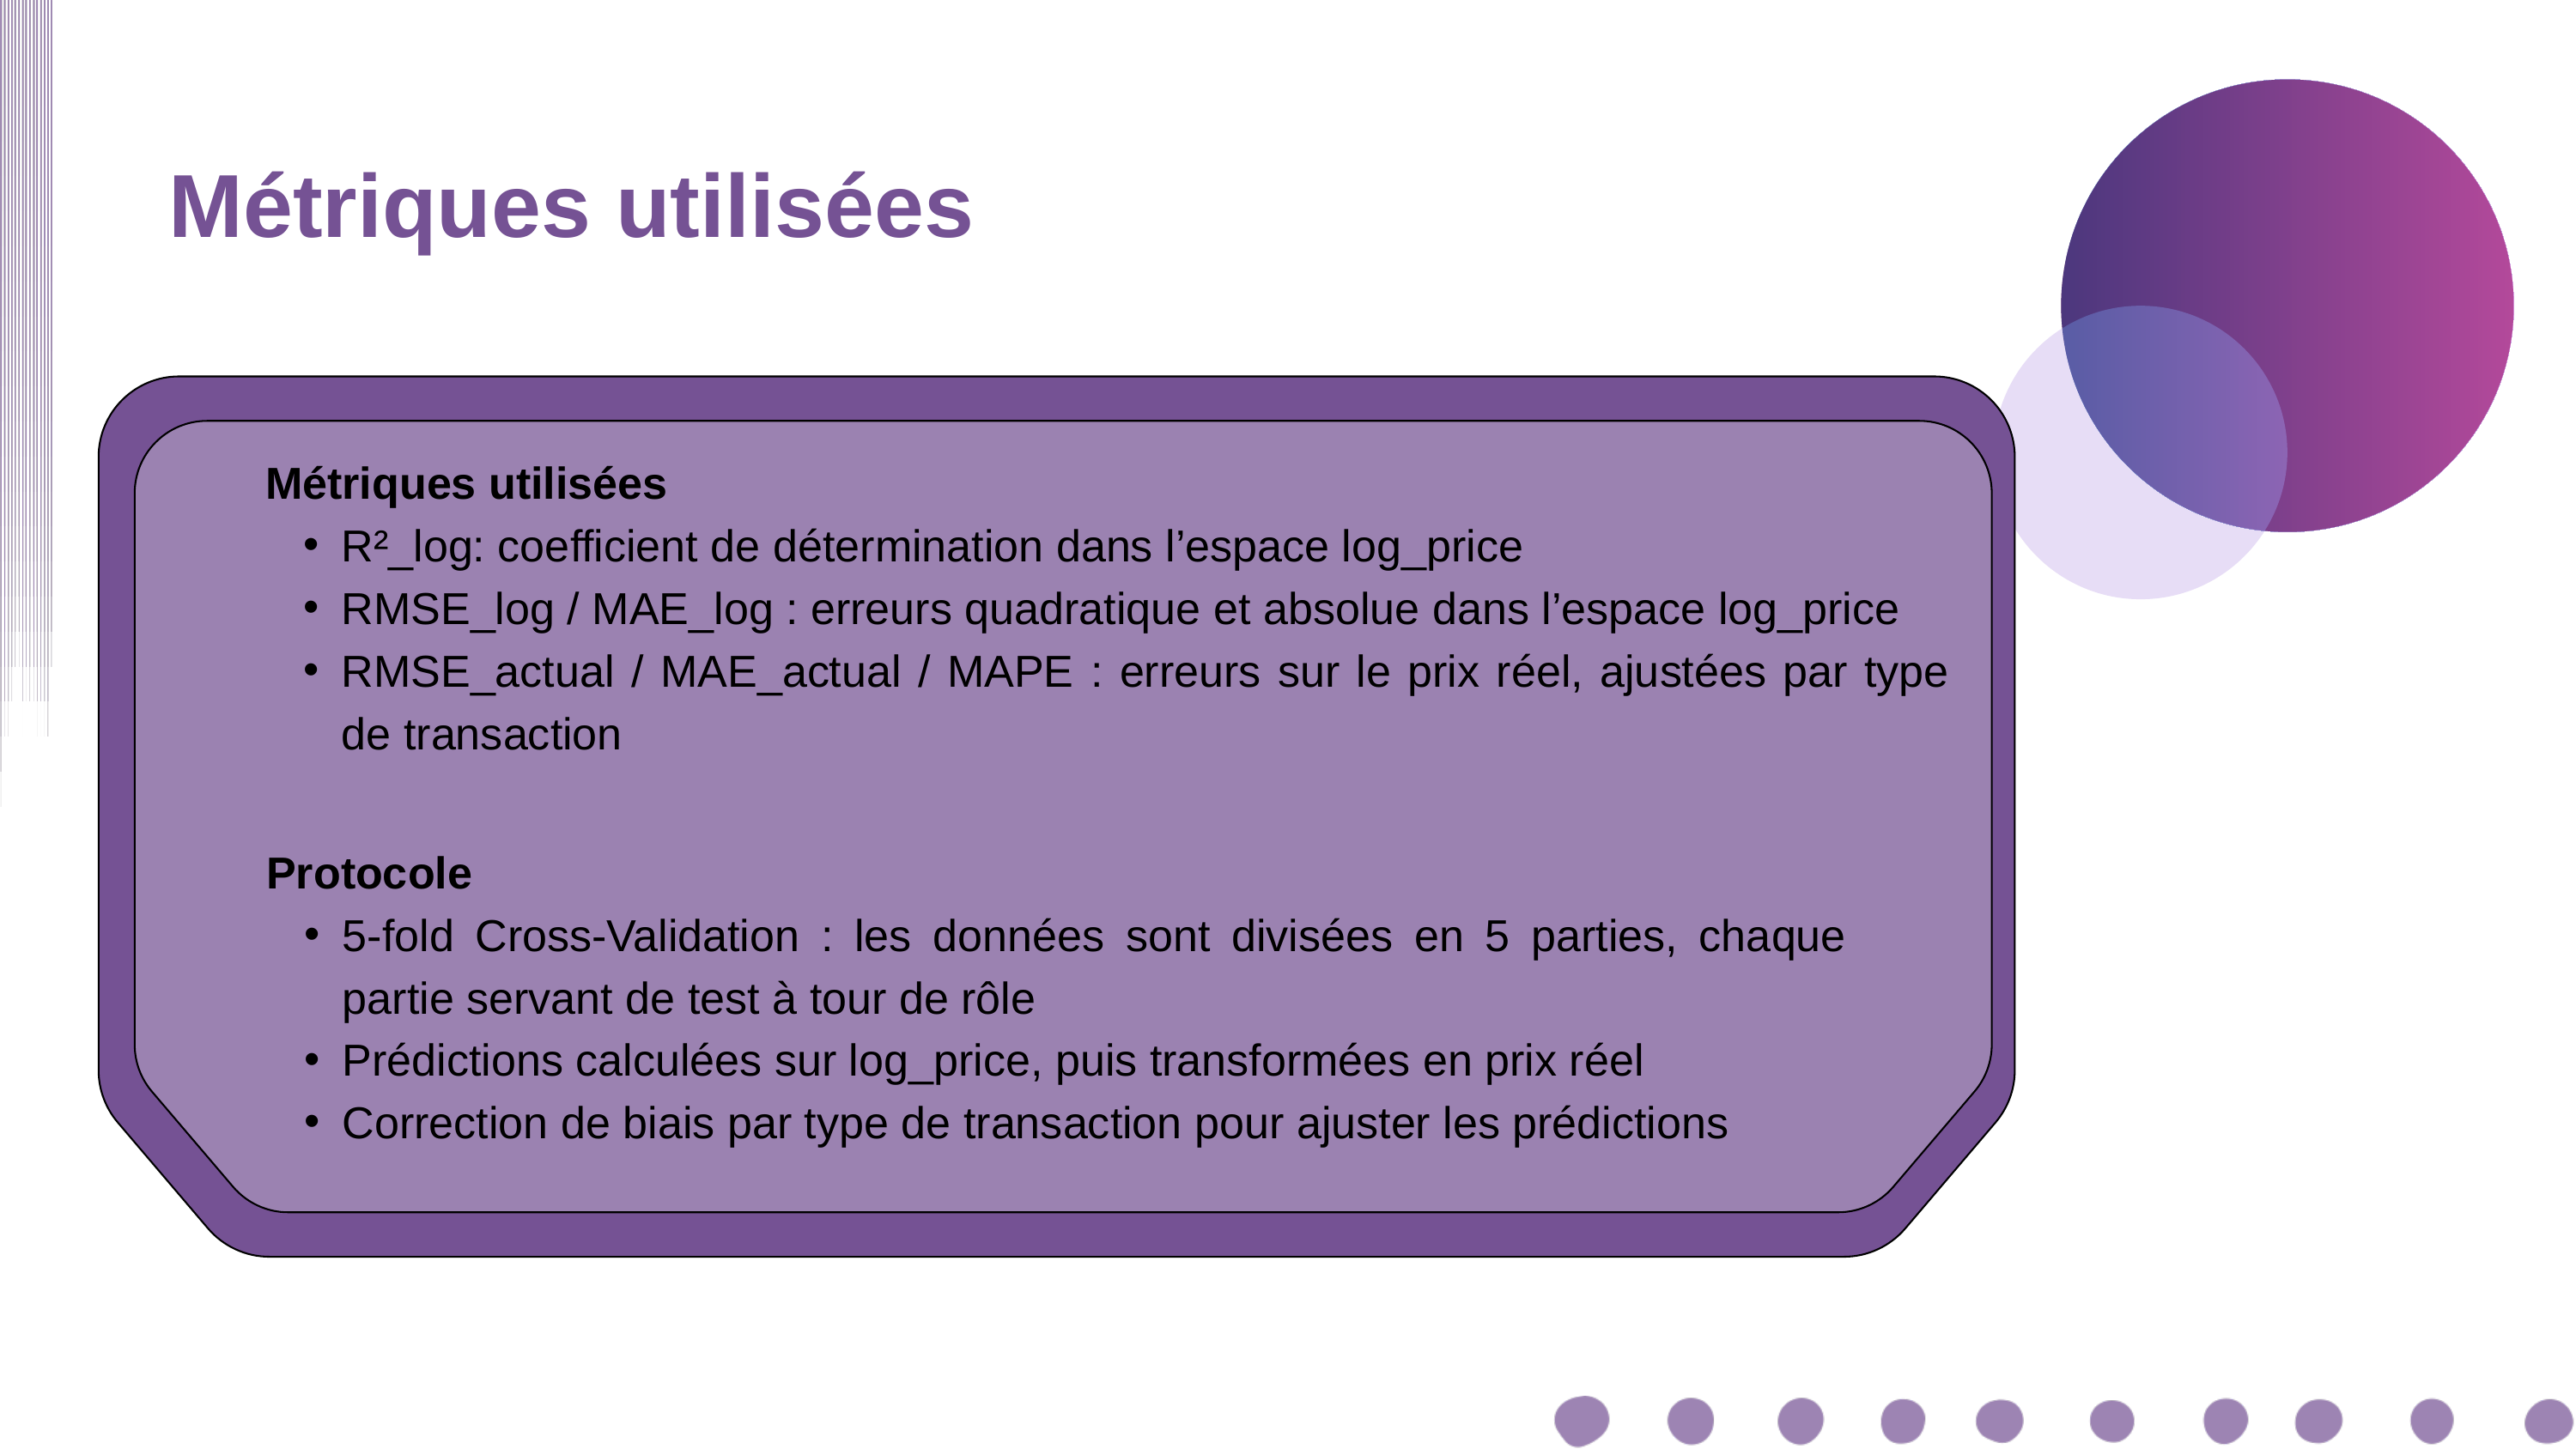

Métriques utilisées

Métriques utilisées
R²_log: coefficient de détermination dans l’espace log_price
RMSE_log / MAE_log : erreurs quadratique et absolue dans l’espace log_price
RMSE_actual / MAE_actual / MAPE : erreurs sur le prix réel, ajustées par type de transaction
Protocole
5-fold Cross-Validation : les données sont divisées en 5 parties, chaque partie servant de test à tour de rôle
Prédictions calculées sur log_price, puis transformées en prix réel
Correction de biais par type de transaction pour ajuster les prédictions